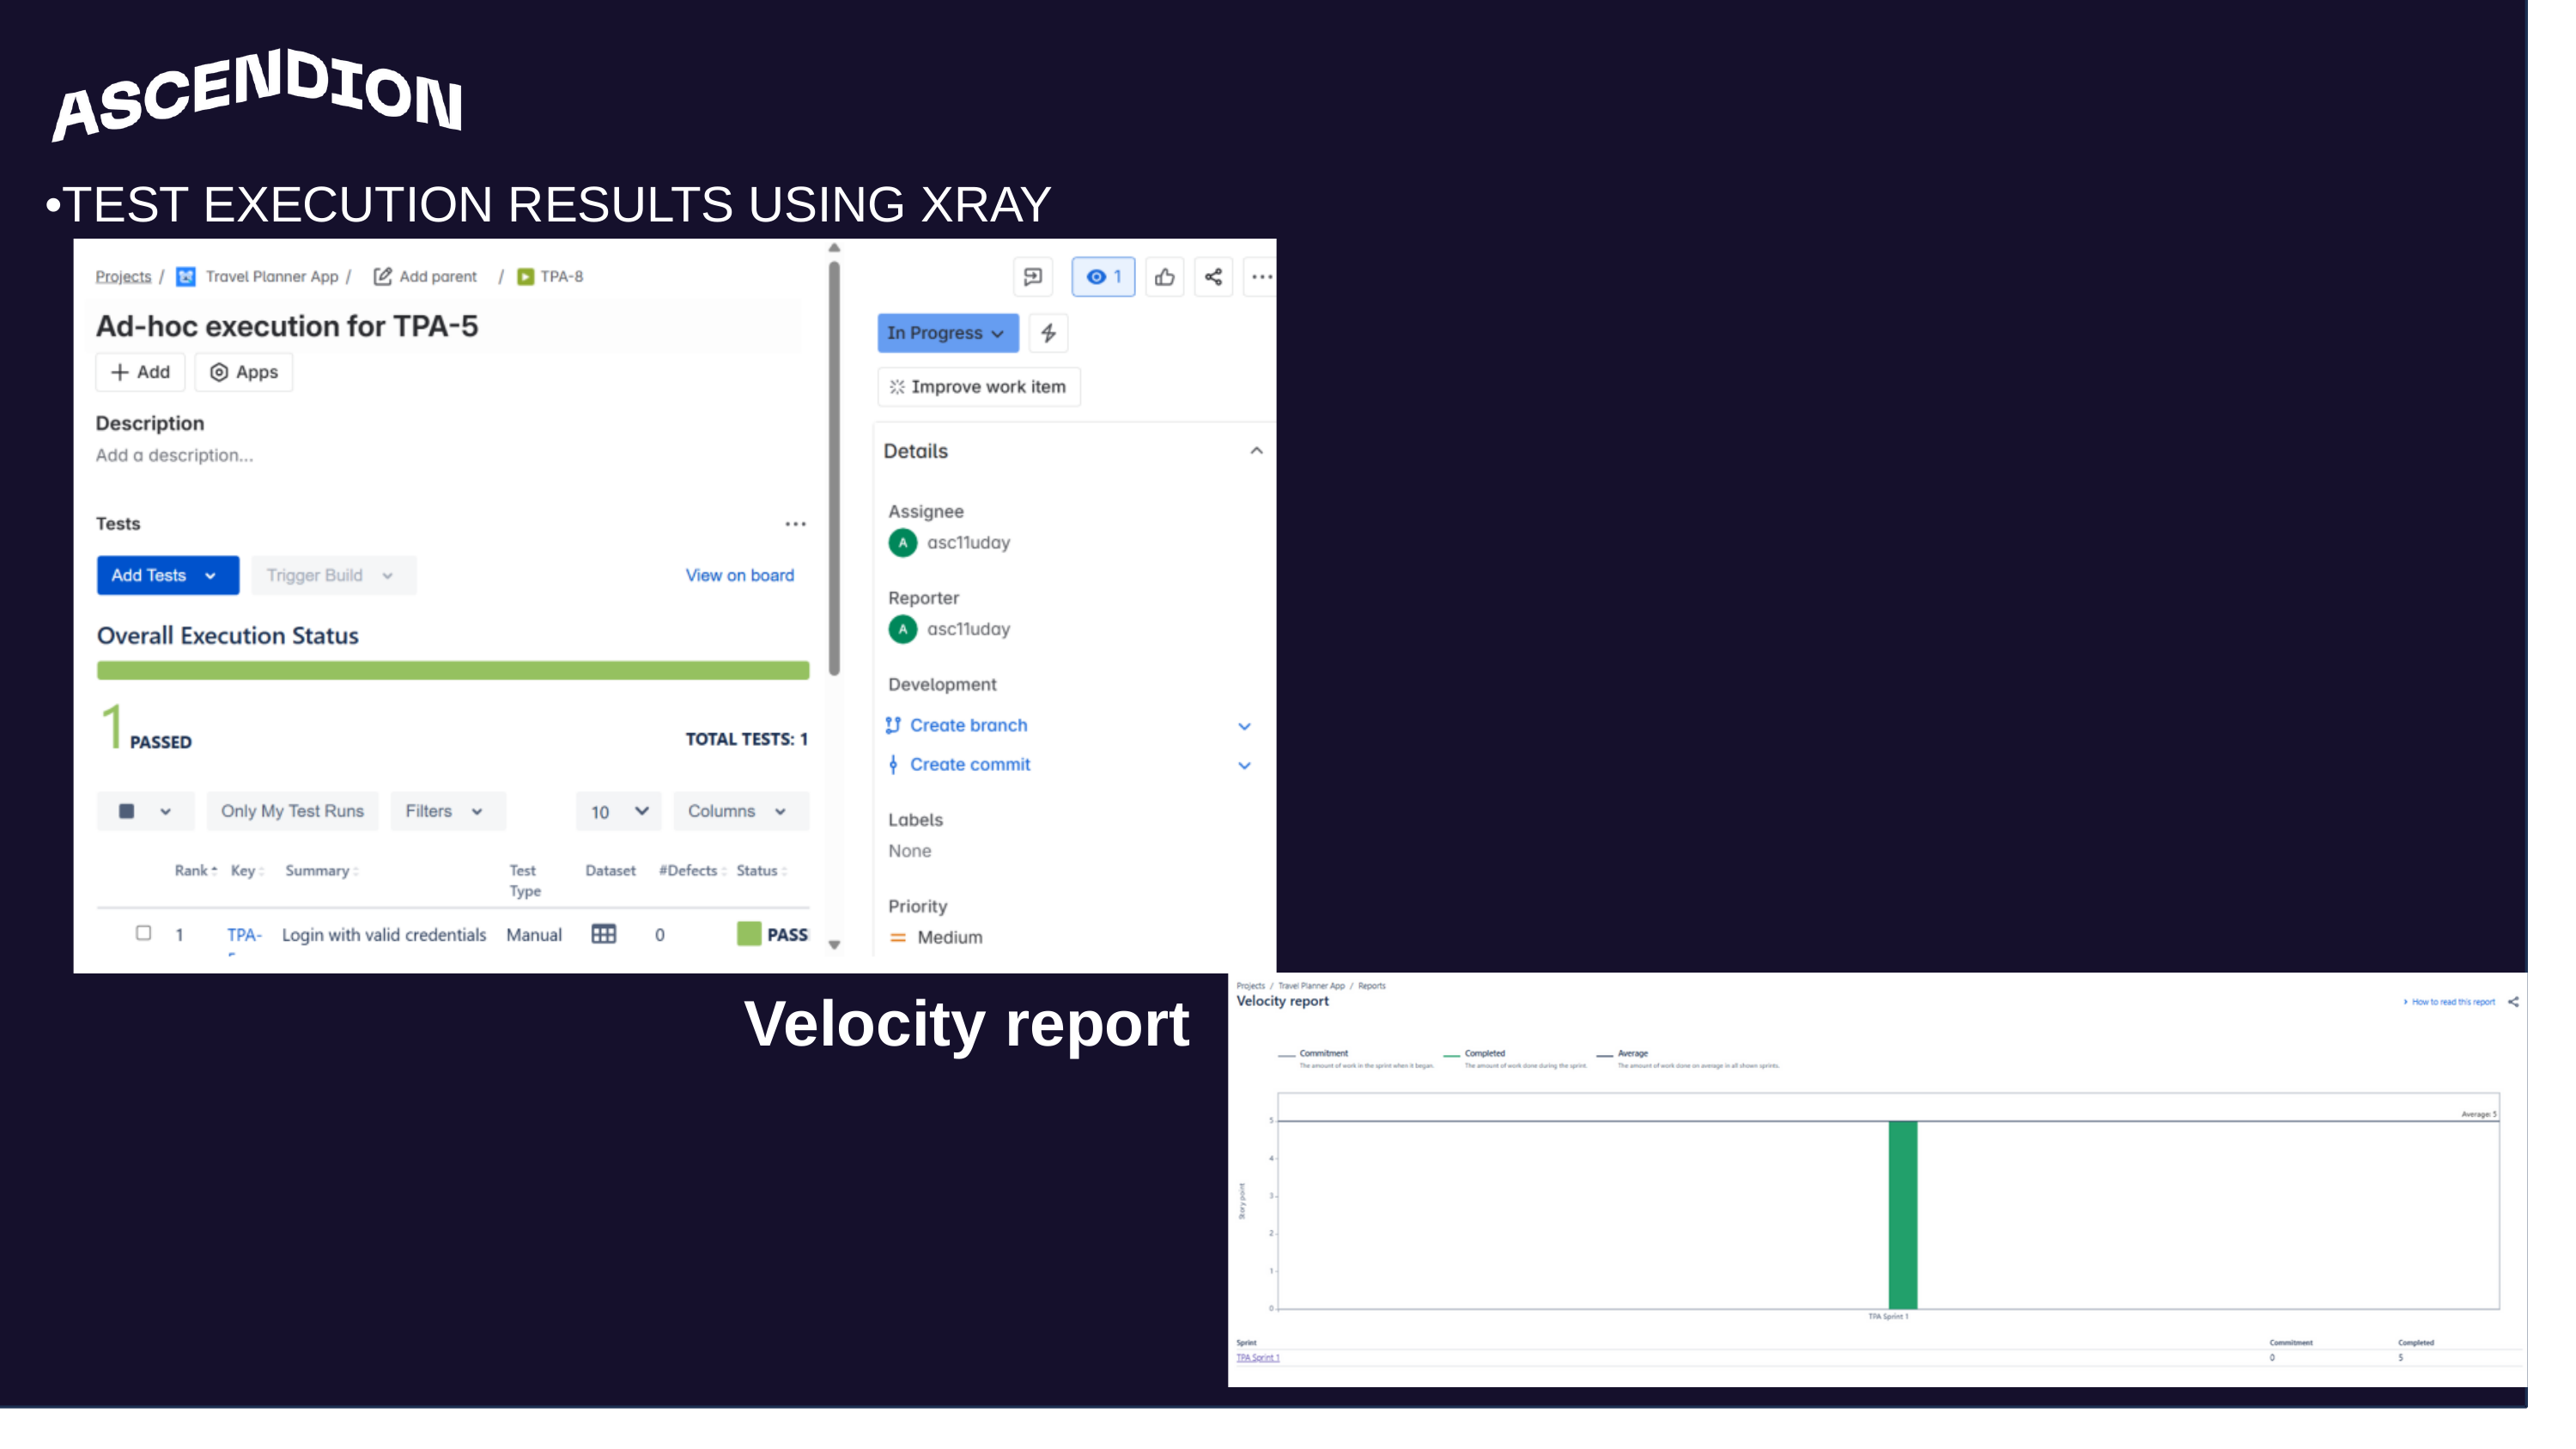

•TEST EXECUTION RESULTS USING XRAY

Velocity report